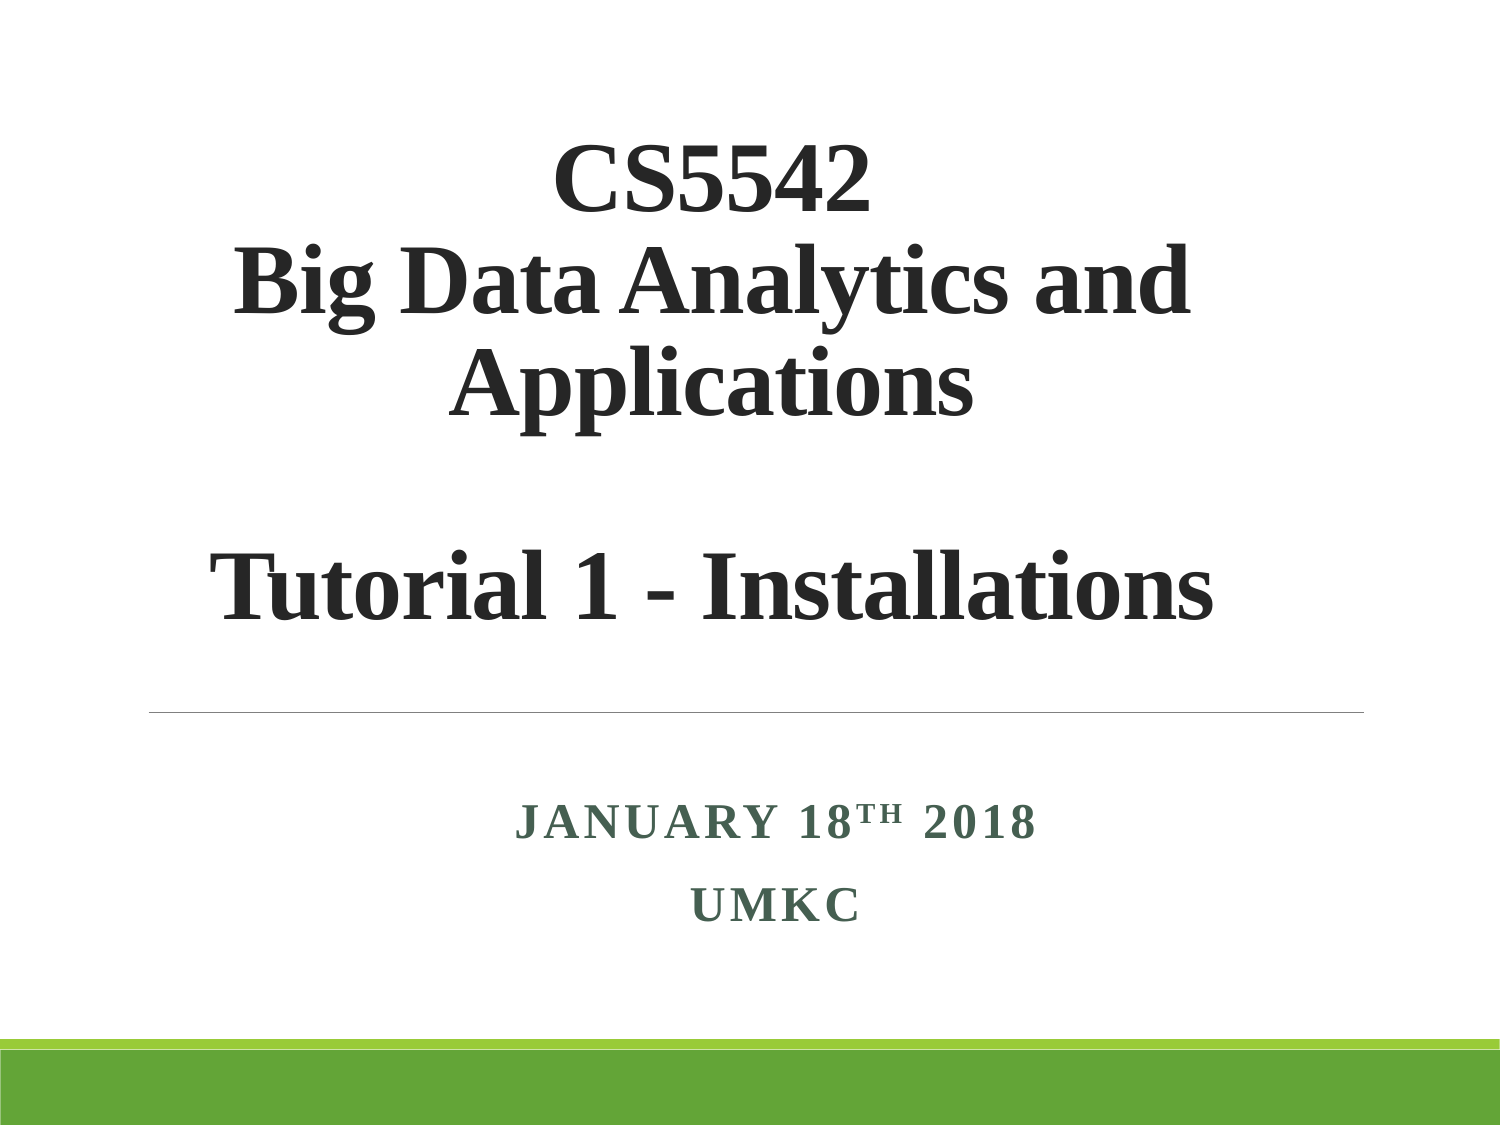

# CS5542 Big Data Analytics and Applications Tutorial 1 - Installations
January 18th 2018
UMKC